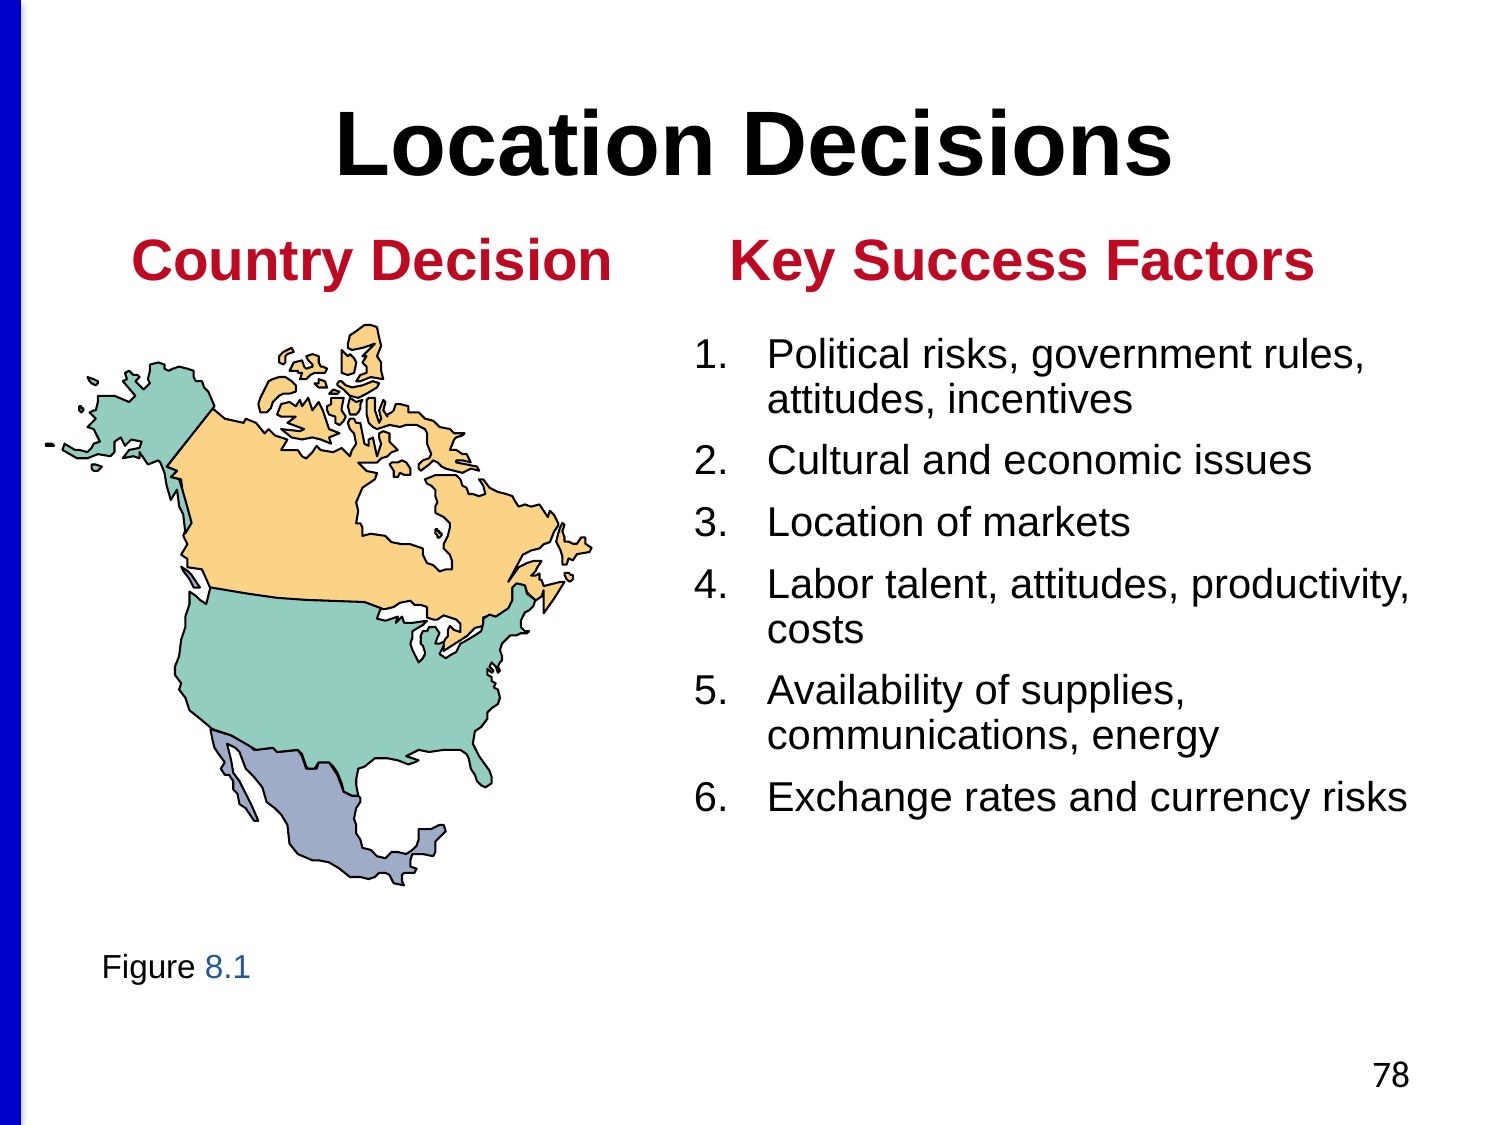

# Location Decisions
Country Decision
Key Success Factors
Political risks, government rules, attitudes, incentives
Cultural and economic issues
Location of markets
Labor talent, attitudes, productivity, costs
Availability of supplies, communications, energy
Exchange rates and currency risks

Figure 8.1
78